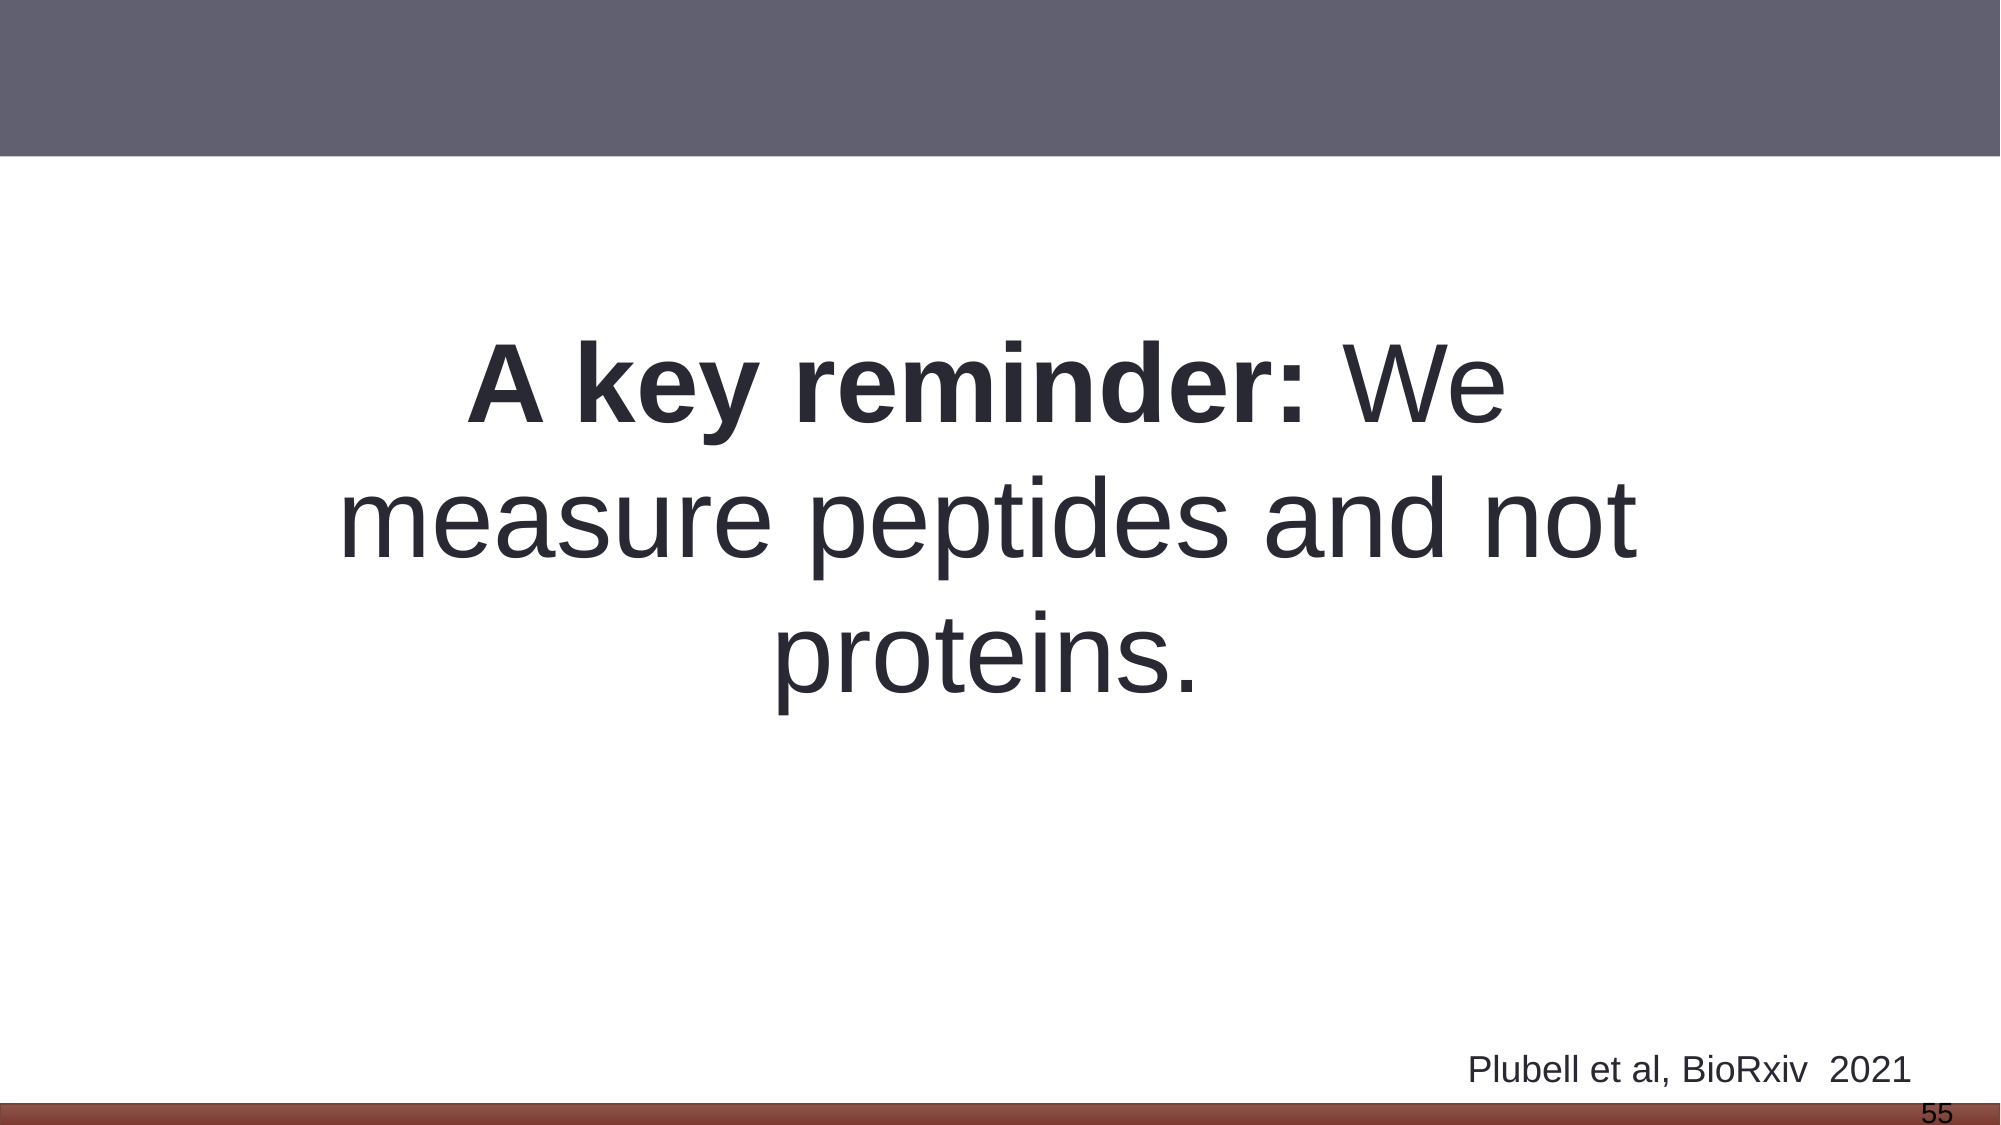

# A key reminder: We measure peptides and not proteins.
Plubell et al, BioRxiv  2021
55